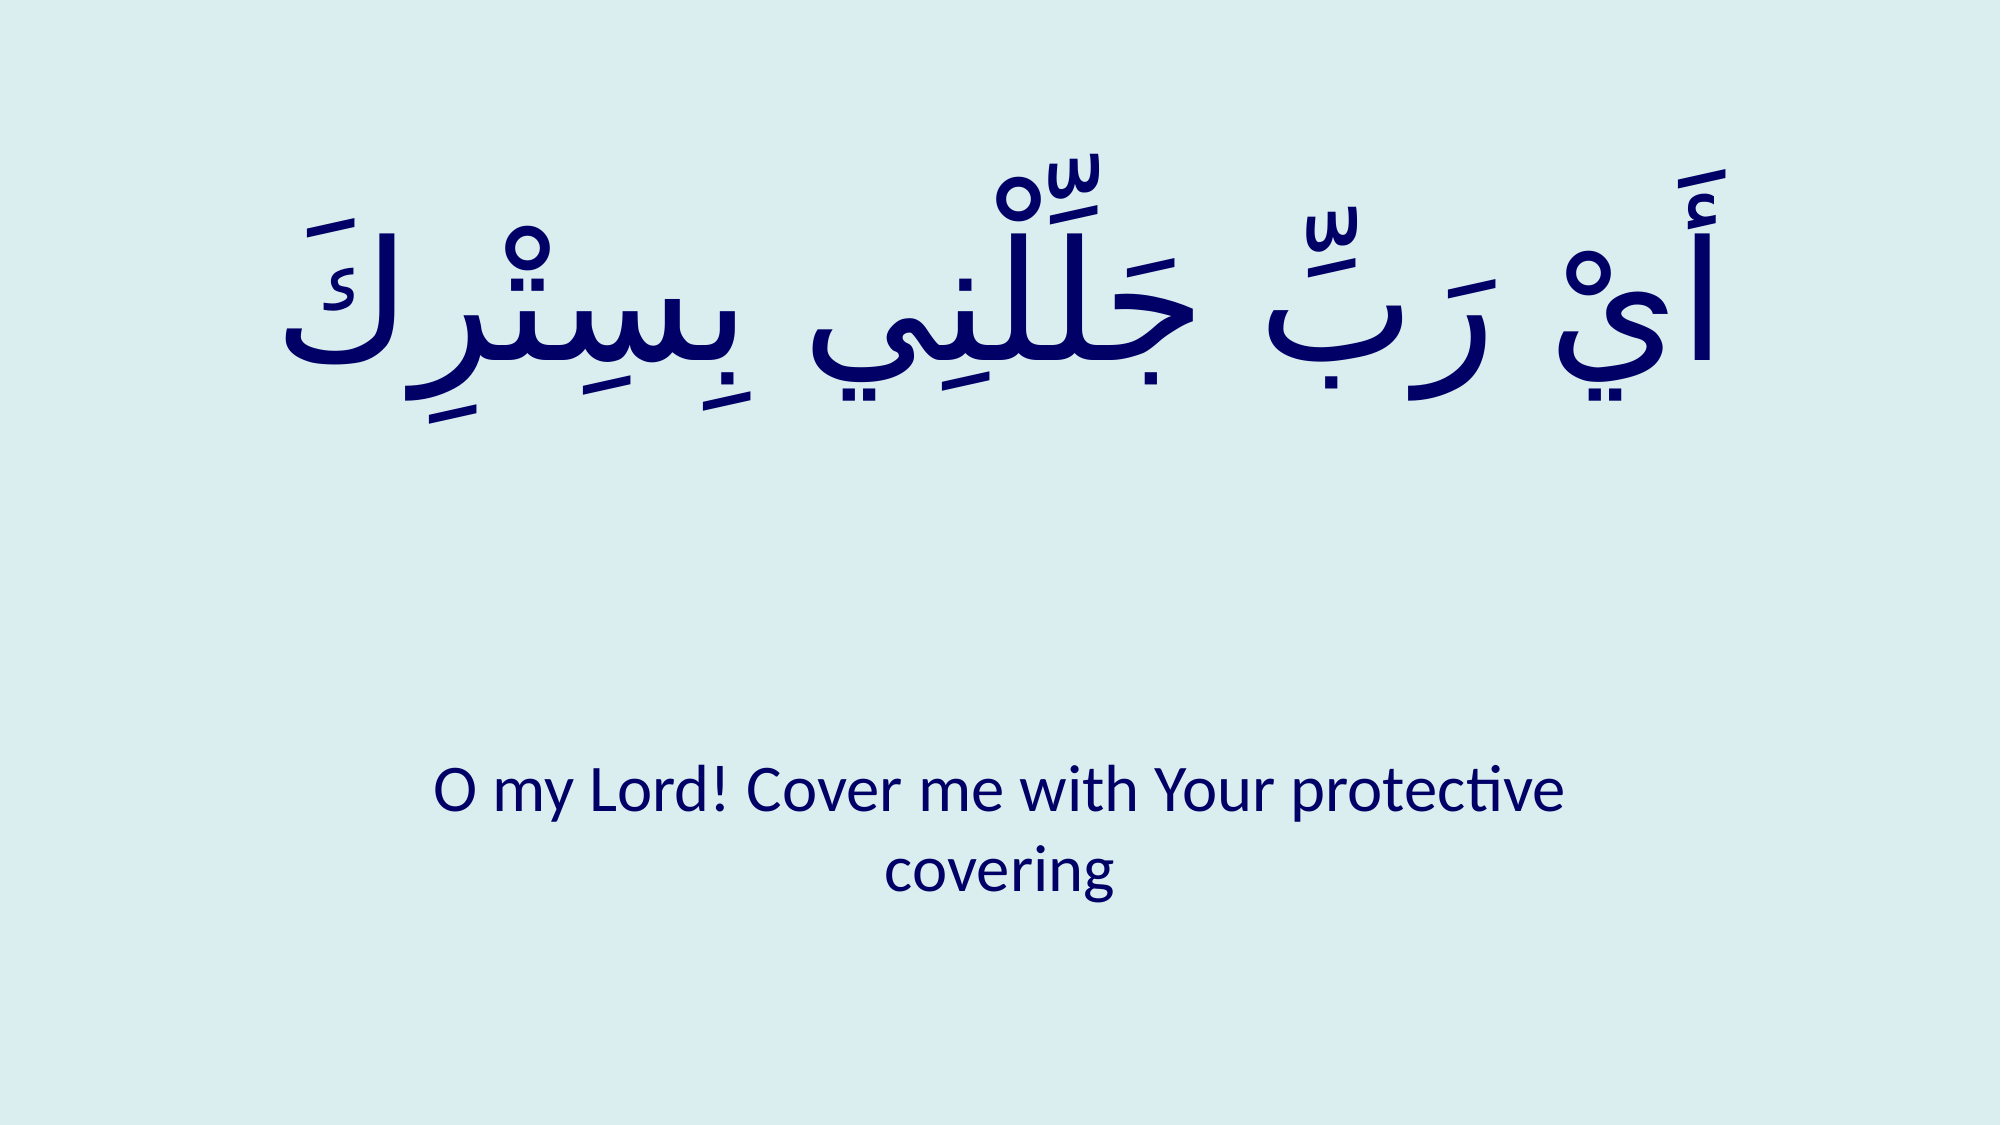

# أَيْ رَبِّ جَلِّلْنِي بِسِتْرِكَ
O my Lord! Cover me with Your protective covering